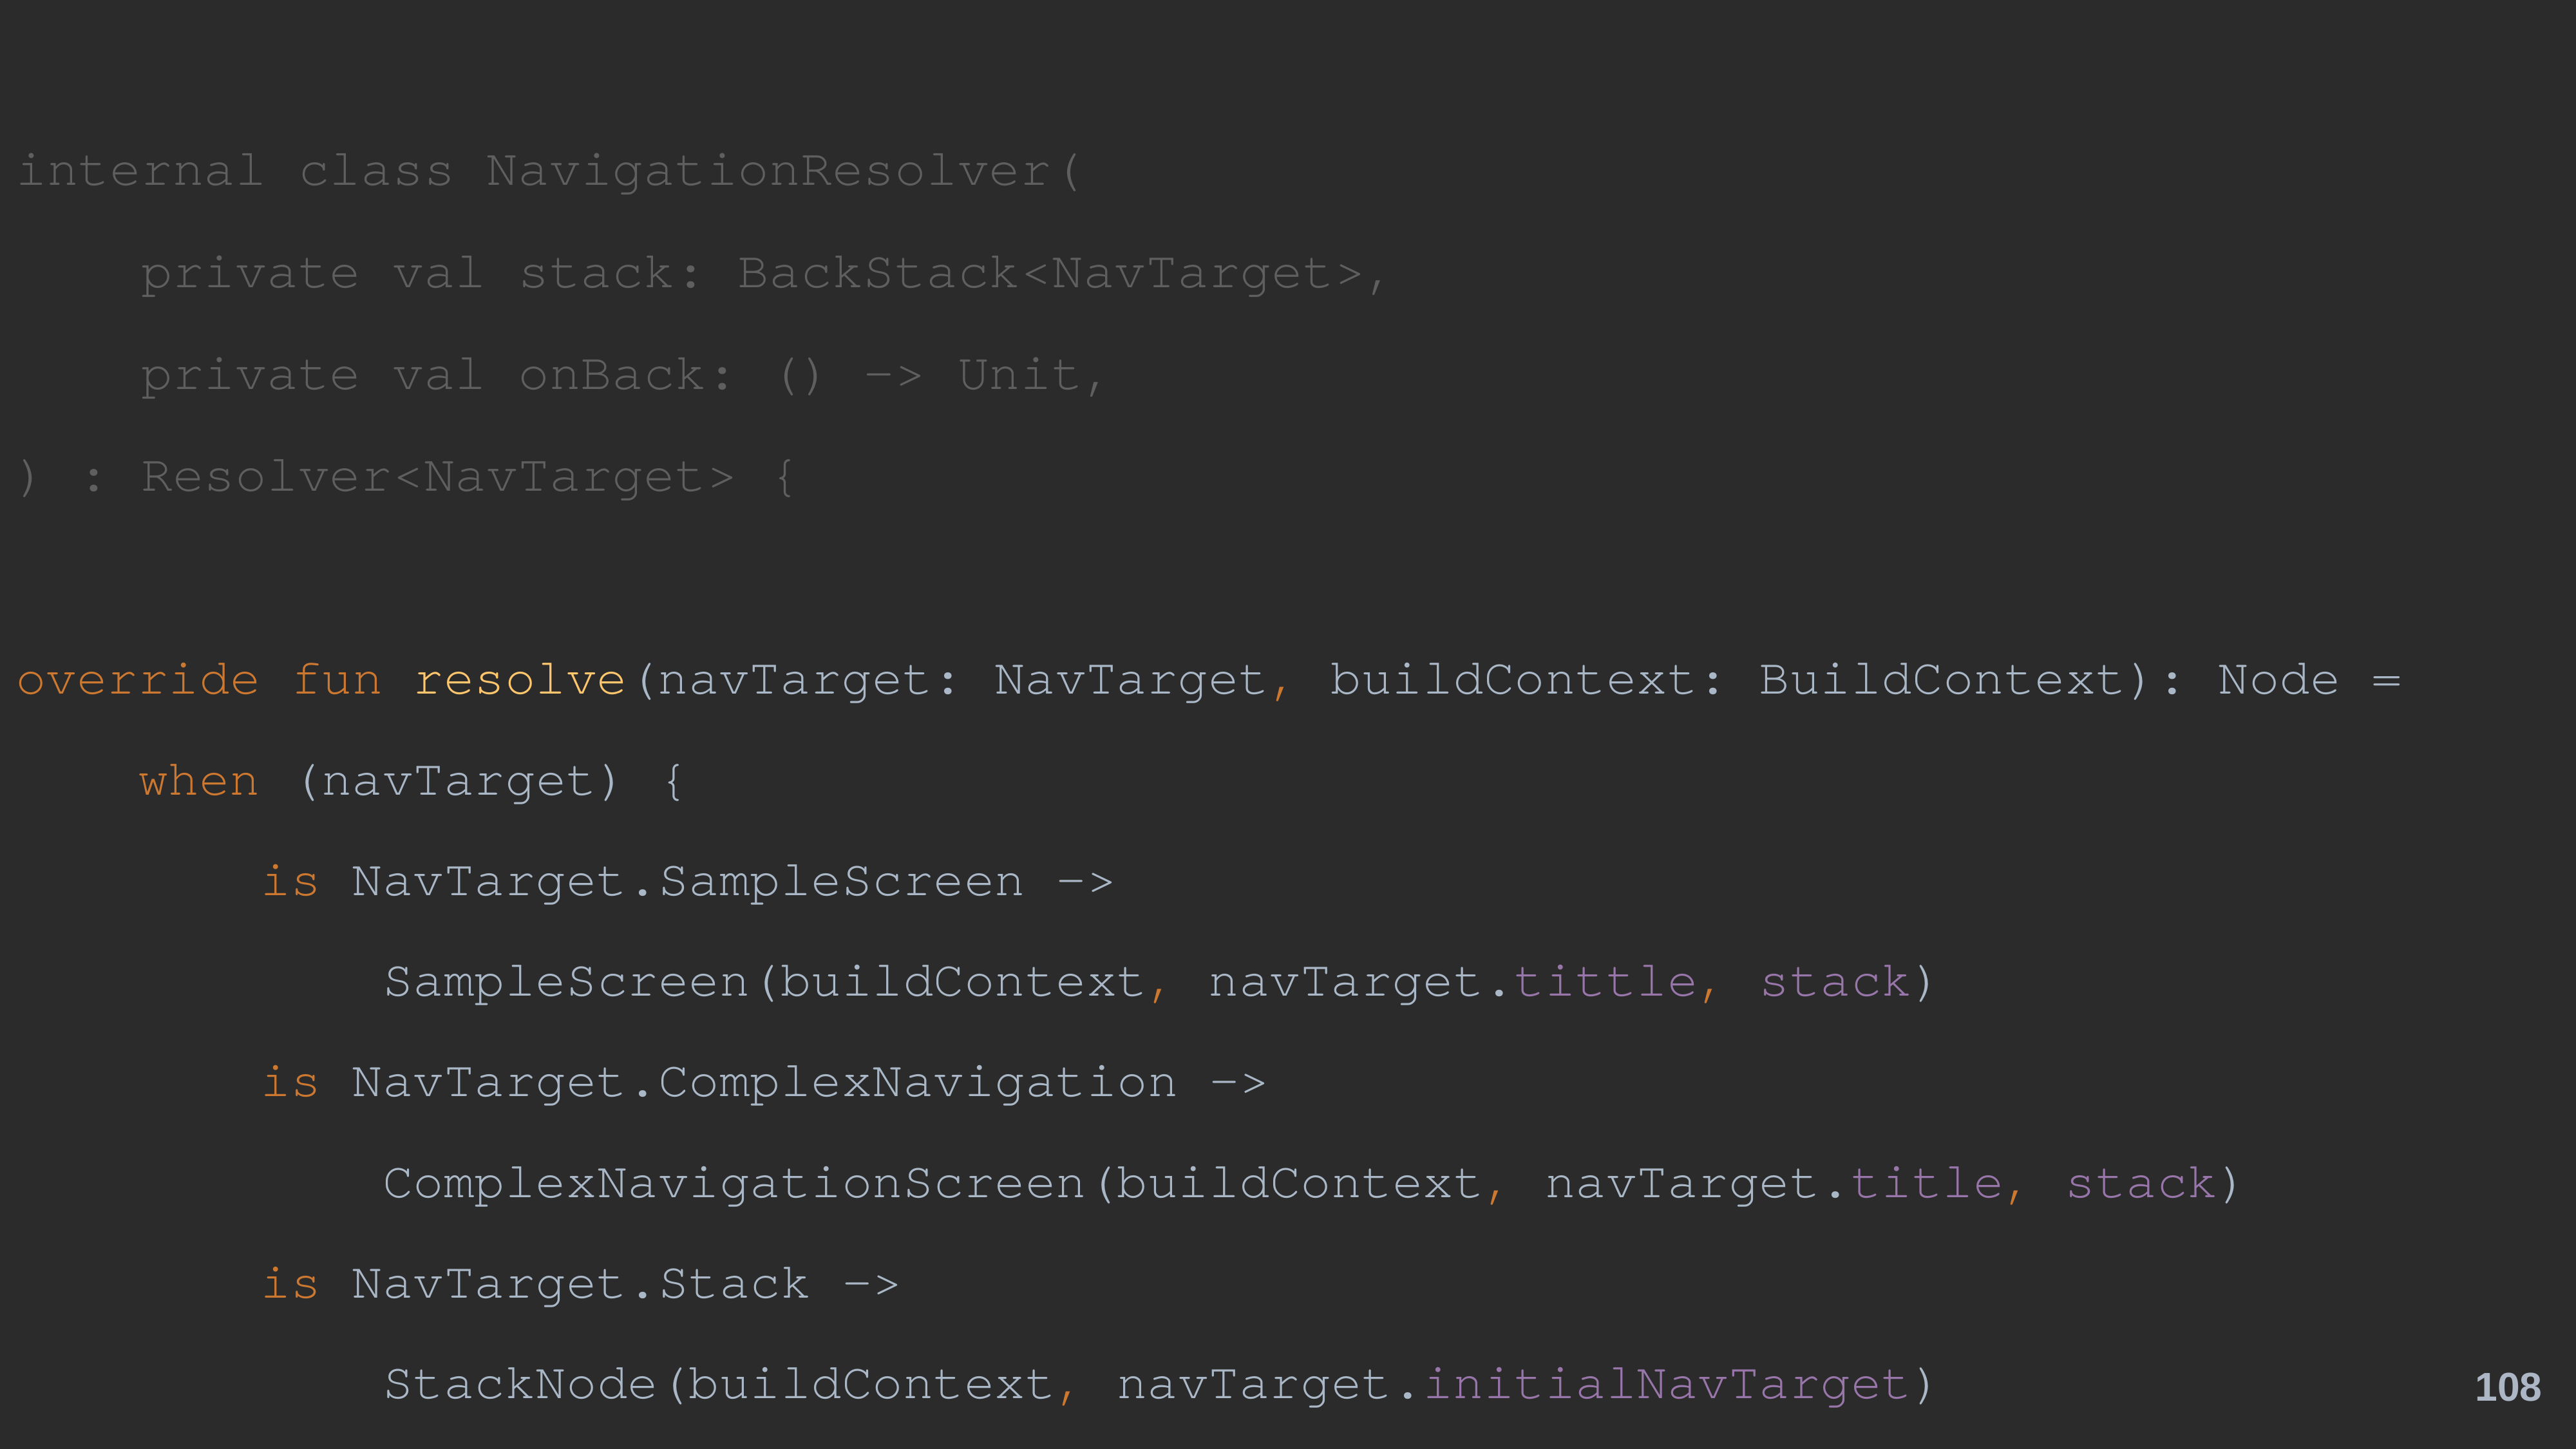

internal class NavigationResolver(
    private val stack: BackStack<NavTarget>,
    private val onBack: () -> Unit,
) : Resolver<NavTarget> {

override fun resolve(navTarget: NavTarget, buildContext: BuildContext): Node =
    when (navTarget) {
        is NavTarget.SampleScreen ->
            SampleScreen(buildContext, navTarget.tittle, stack)
        is NavTarget.ComplexNavigation ->
            ComplexNavigationScreen(buildContext, navTarget.title, stack)
        is NavTarget.Stack ->
            StackNode(buildContext, navTarget.initialNavTarget)
        is NavTarget.MultiStack ->
            MultiStackScreen(buildContext, 1)
        is NavTarget.Flow ->
            FlowNavigationScreen(buildContext, navTarget.firstScreenTitle, onBack)
    }

}
108
108